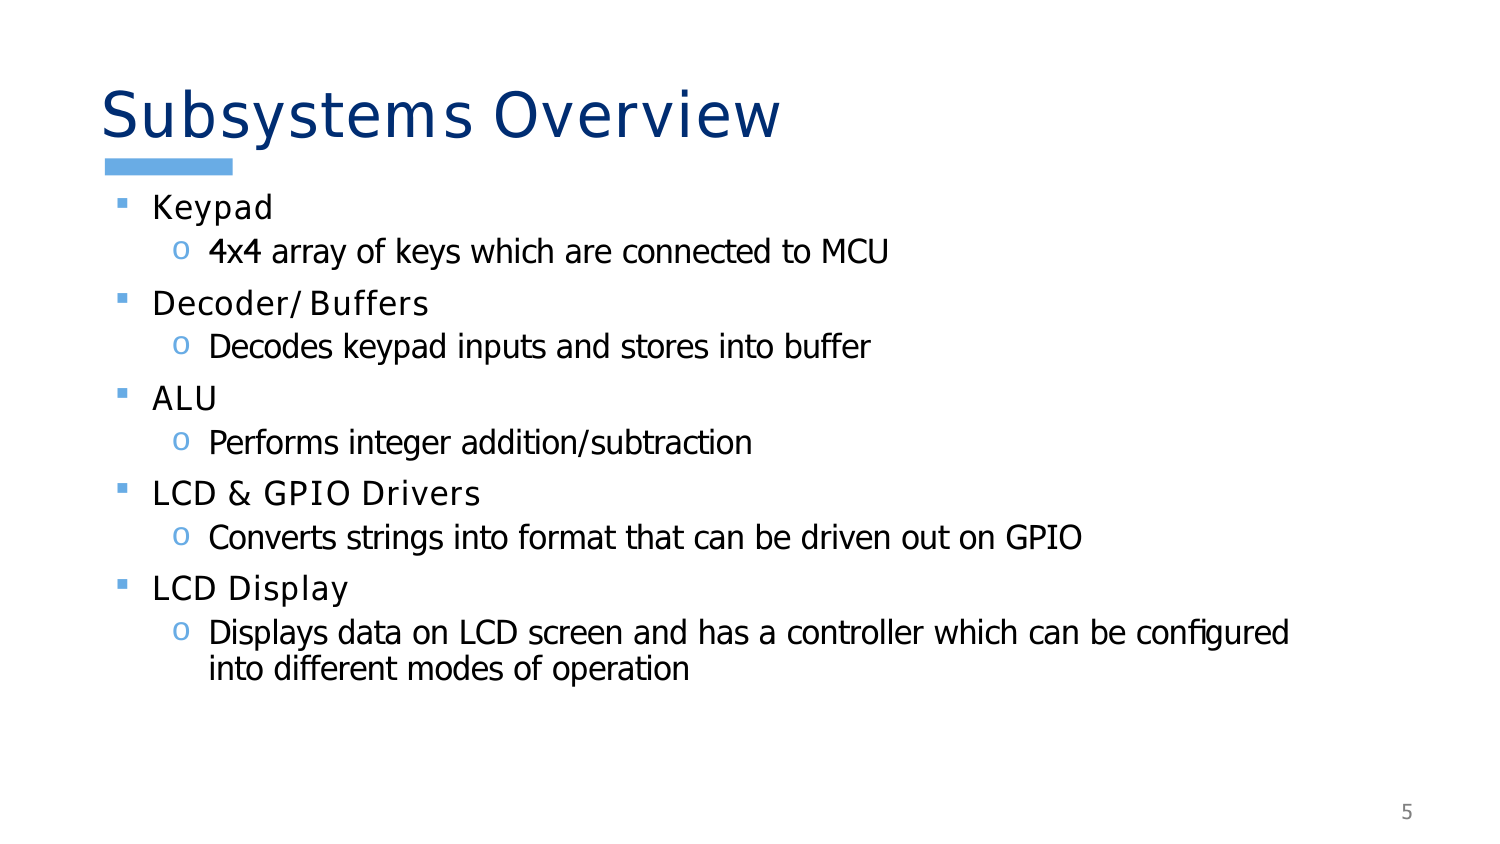

# Subsystems Overview
Keypad
4x4 array of keys which are connected to MCU
Decoder/Buffers
Decodes keypad inputs and stores into buffer
ALU
Performs integer addition/subtraction
LCD & GPIO Drivers
Converts strings into format that can be driven out on GPIO
LCD Display
Displays data on LCD screen and has a controller which can be configured into different modes of operation